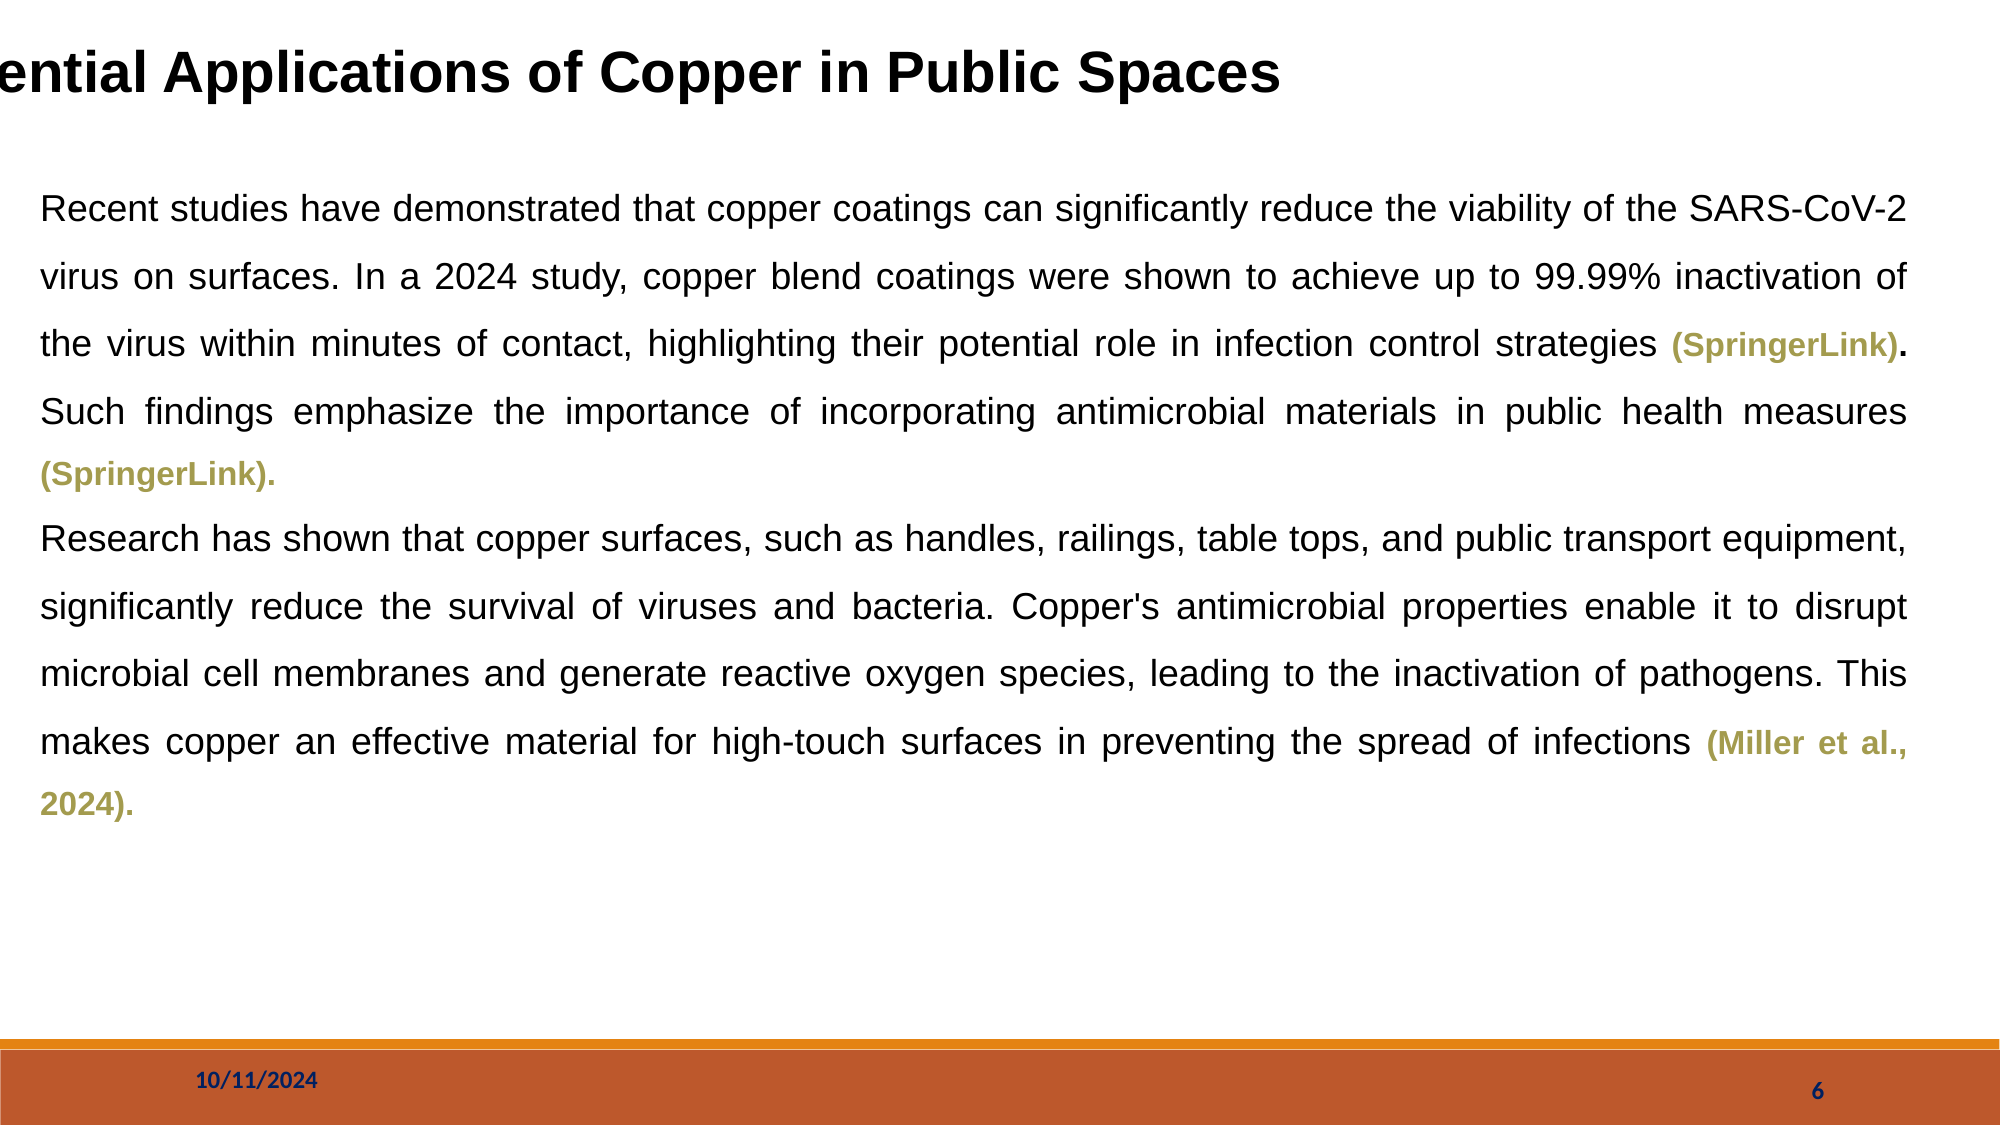

Potential Applications of Copper in Public Spaces
Recent studies have demonstrated that copper coatings can significantly reduce the viability of the SARS-CoV-2 virus on surfaces. In a 2024 study, copper blend coatings were shown to achieve up to 99.99% inactivation of the virus within minutes of contact, highlighting their potential role in infection control strategies​ ​(SpringerLink). Such findings emphasize the importance of incorporating antimicrobial materials in public health measures​ (SpringerLink).
Research has shown that copper surfaces, such as handles, railings, table tops, and public transport equipment, significantly reduce the survival of viruses and bacteria. Copper's antimicrobial properties enable it to disrupt microbial cell membranes and generate reactive oxygen species, leading to the inactivation of pathogens. This makes copper an effective material for high-touch surfaces in preventing the spread of infections (Miller et al., 2024).

10/11/2024

6